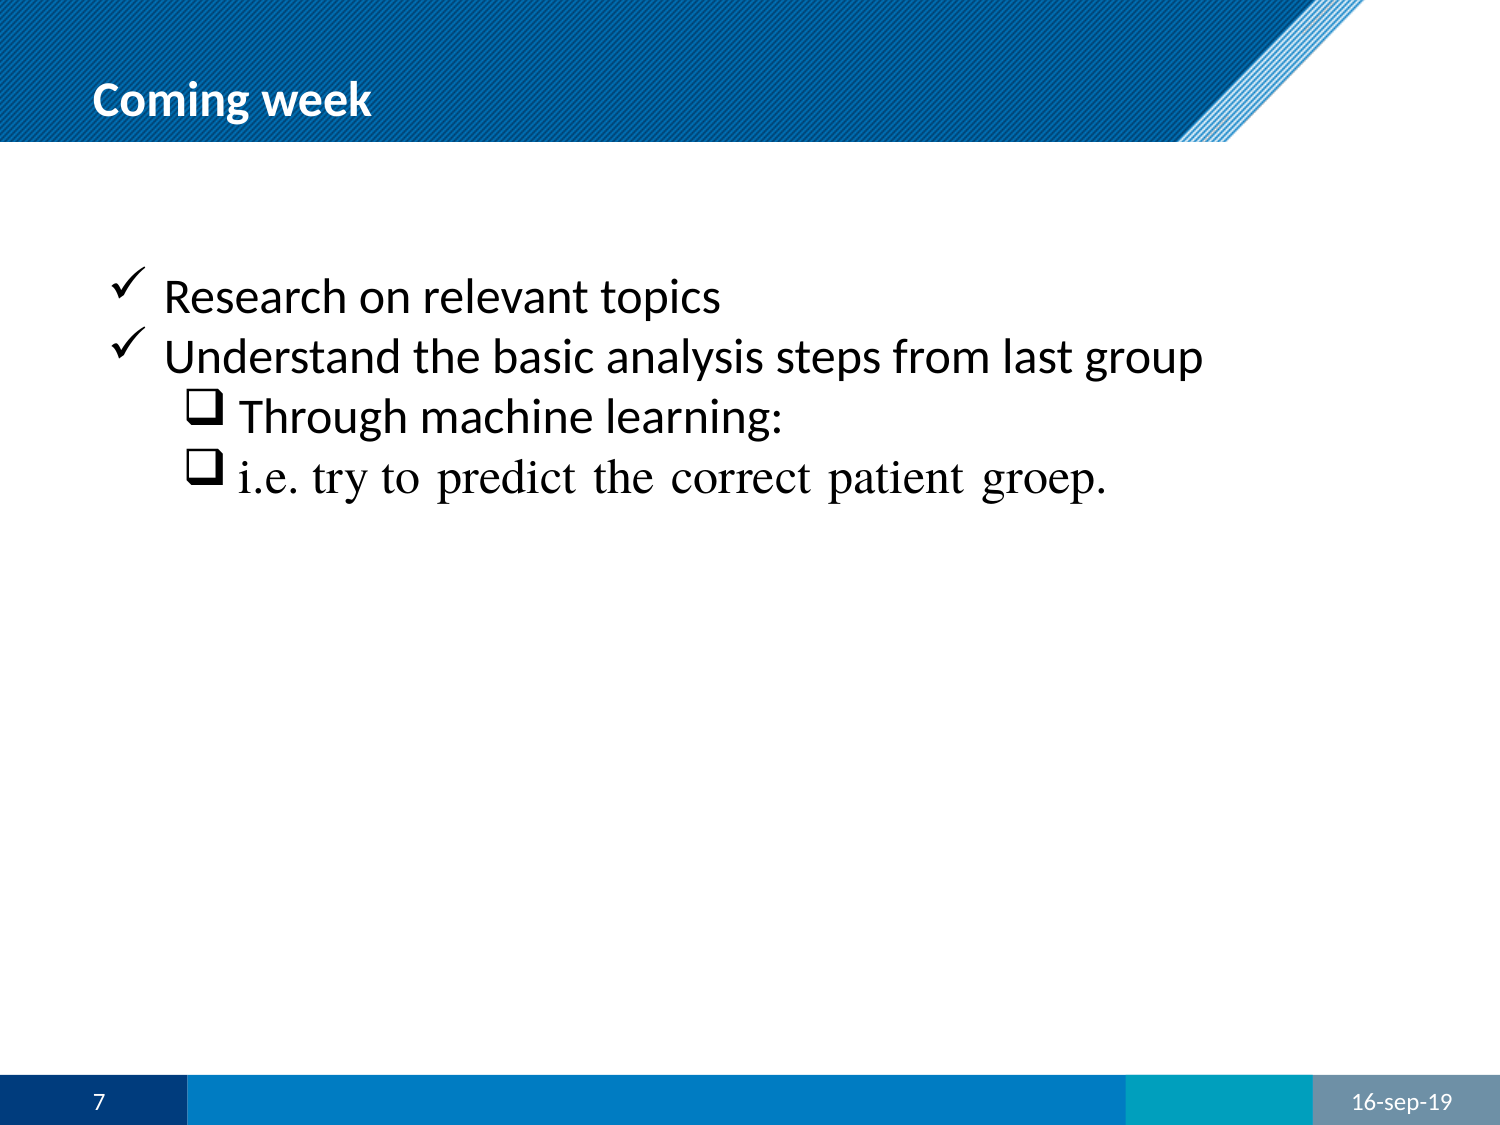

# Coming week
Research on relevant topics
Understand the basic analysis steps from last group
Through machine learning:
i.e. try to predict the correct patient groep.

7
16-sep-19